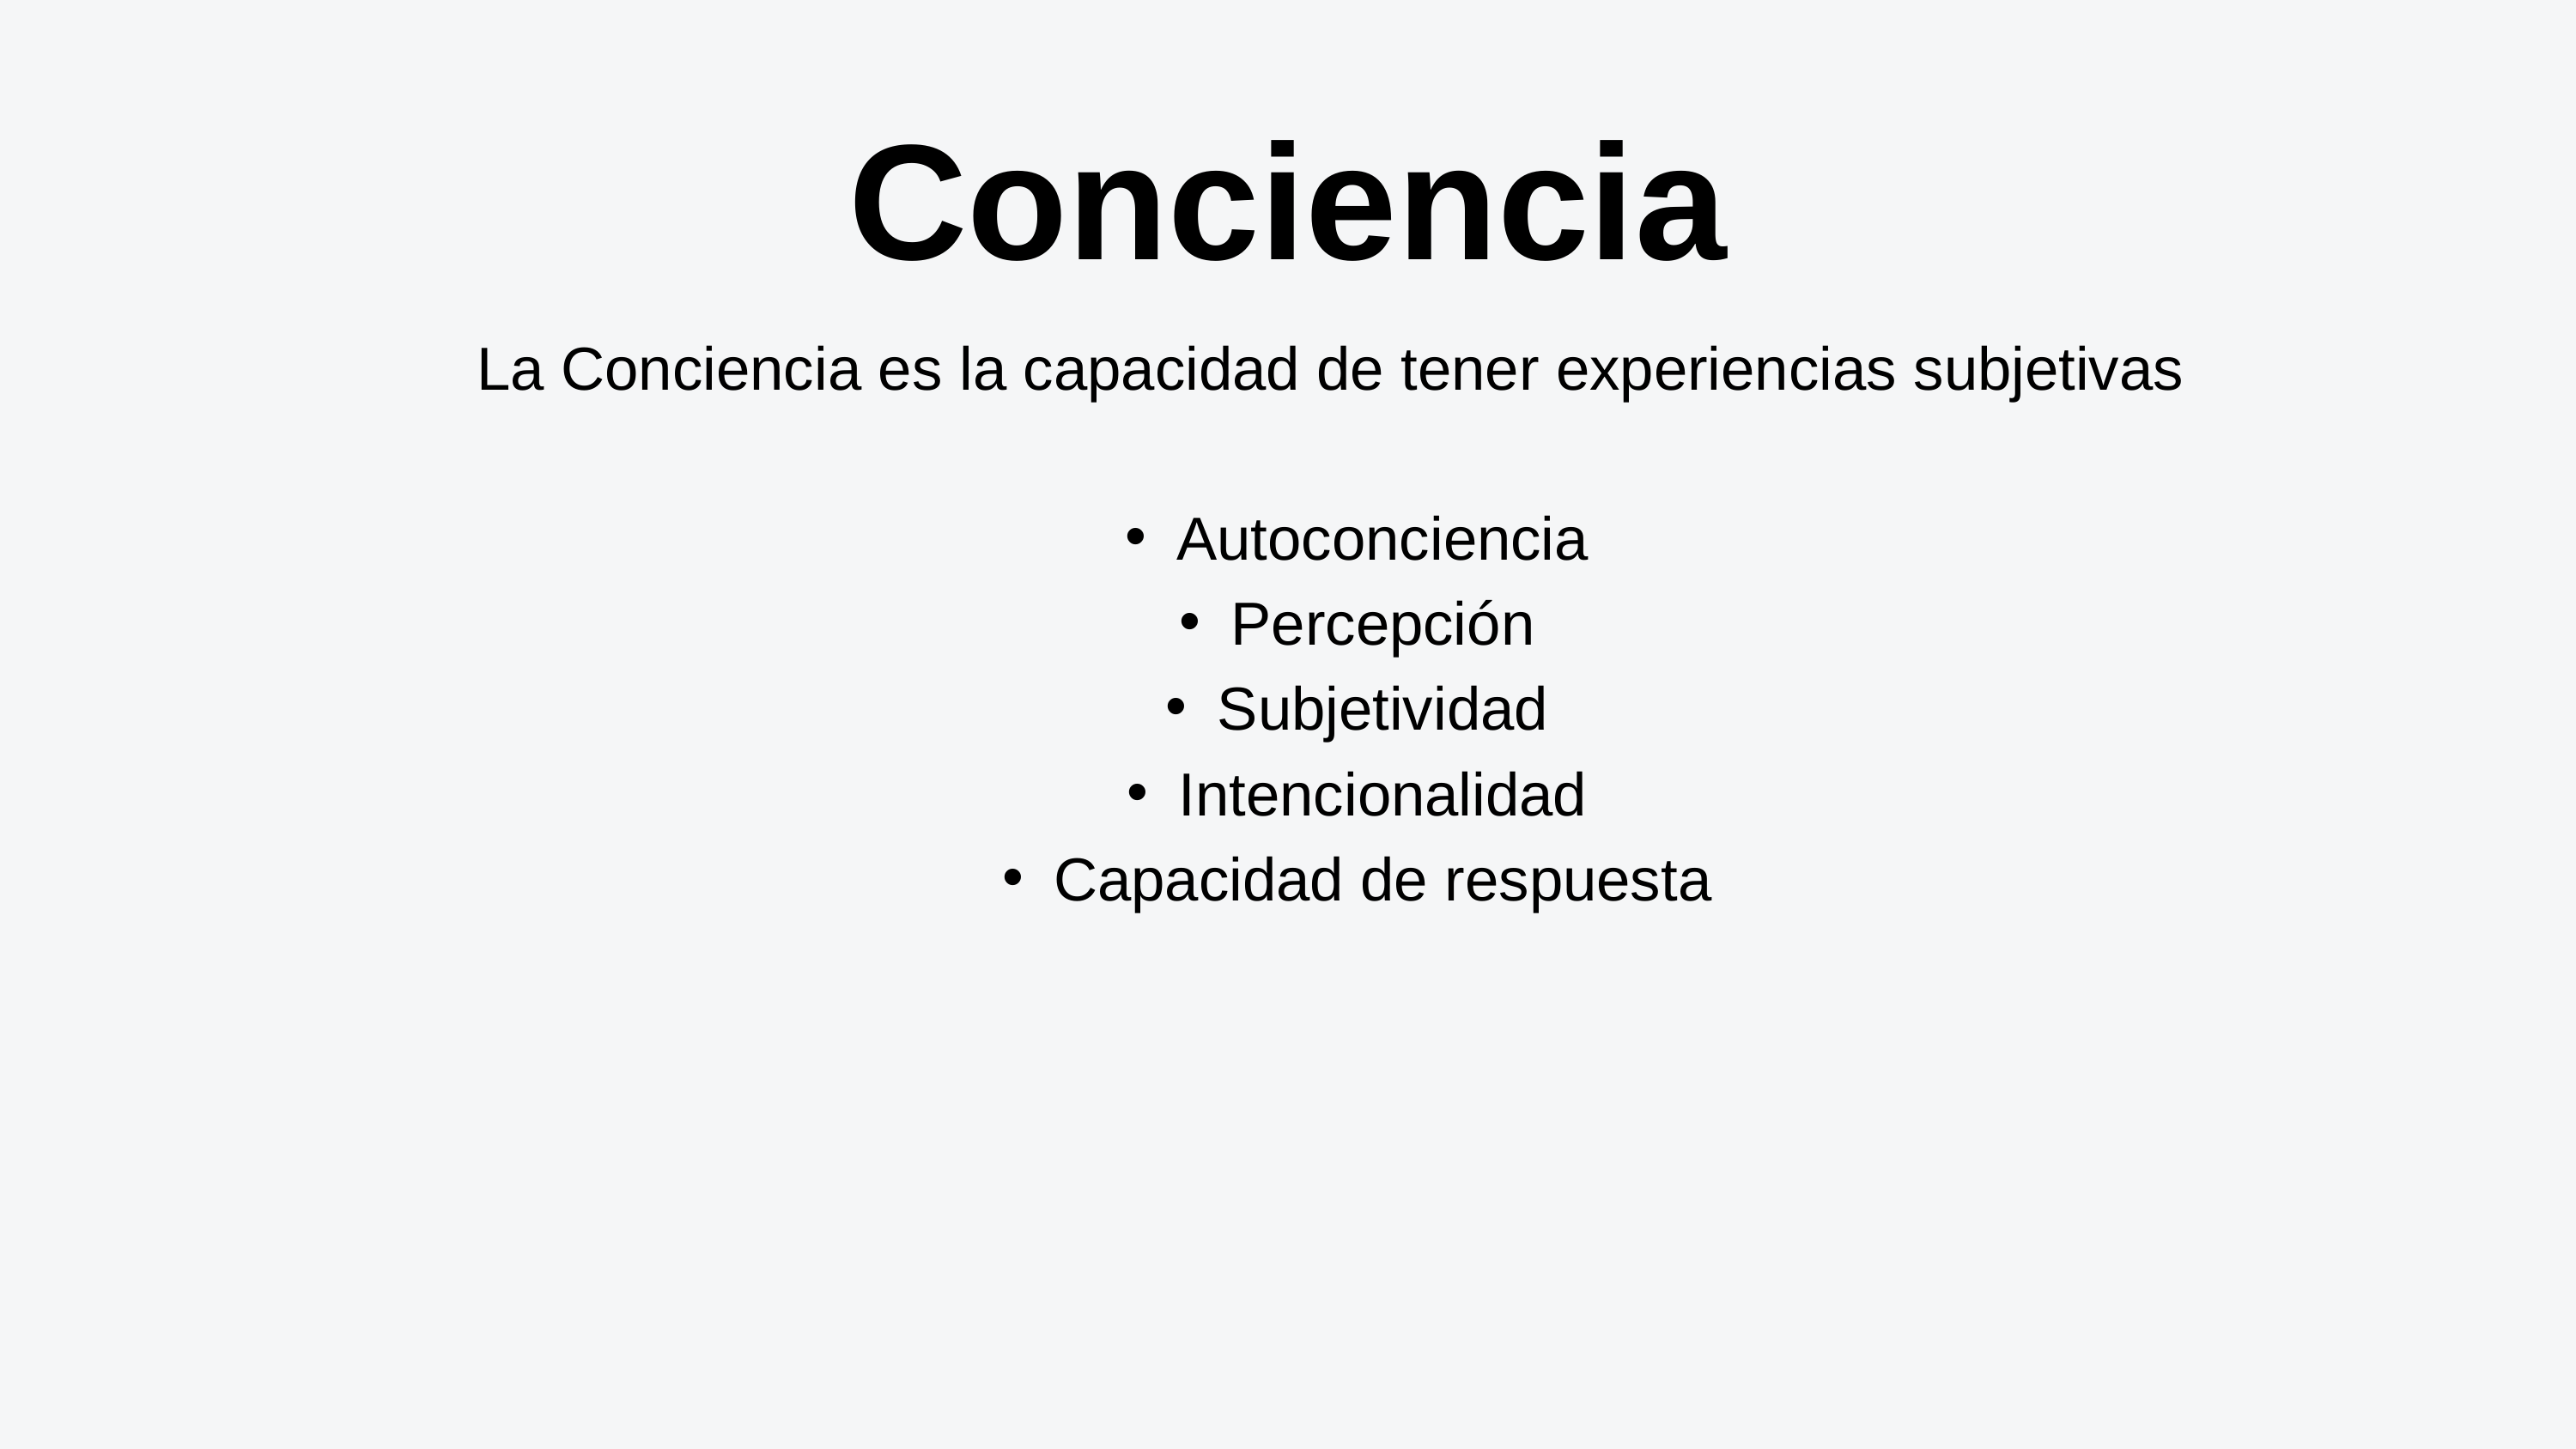

Conciencia
La Conciencia es la capacidad de tener experiencias subjetivas

Autoconciencia
Percepción
Subjetividad
Intencionalidad
Capacidad de respuesta